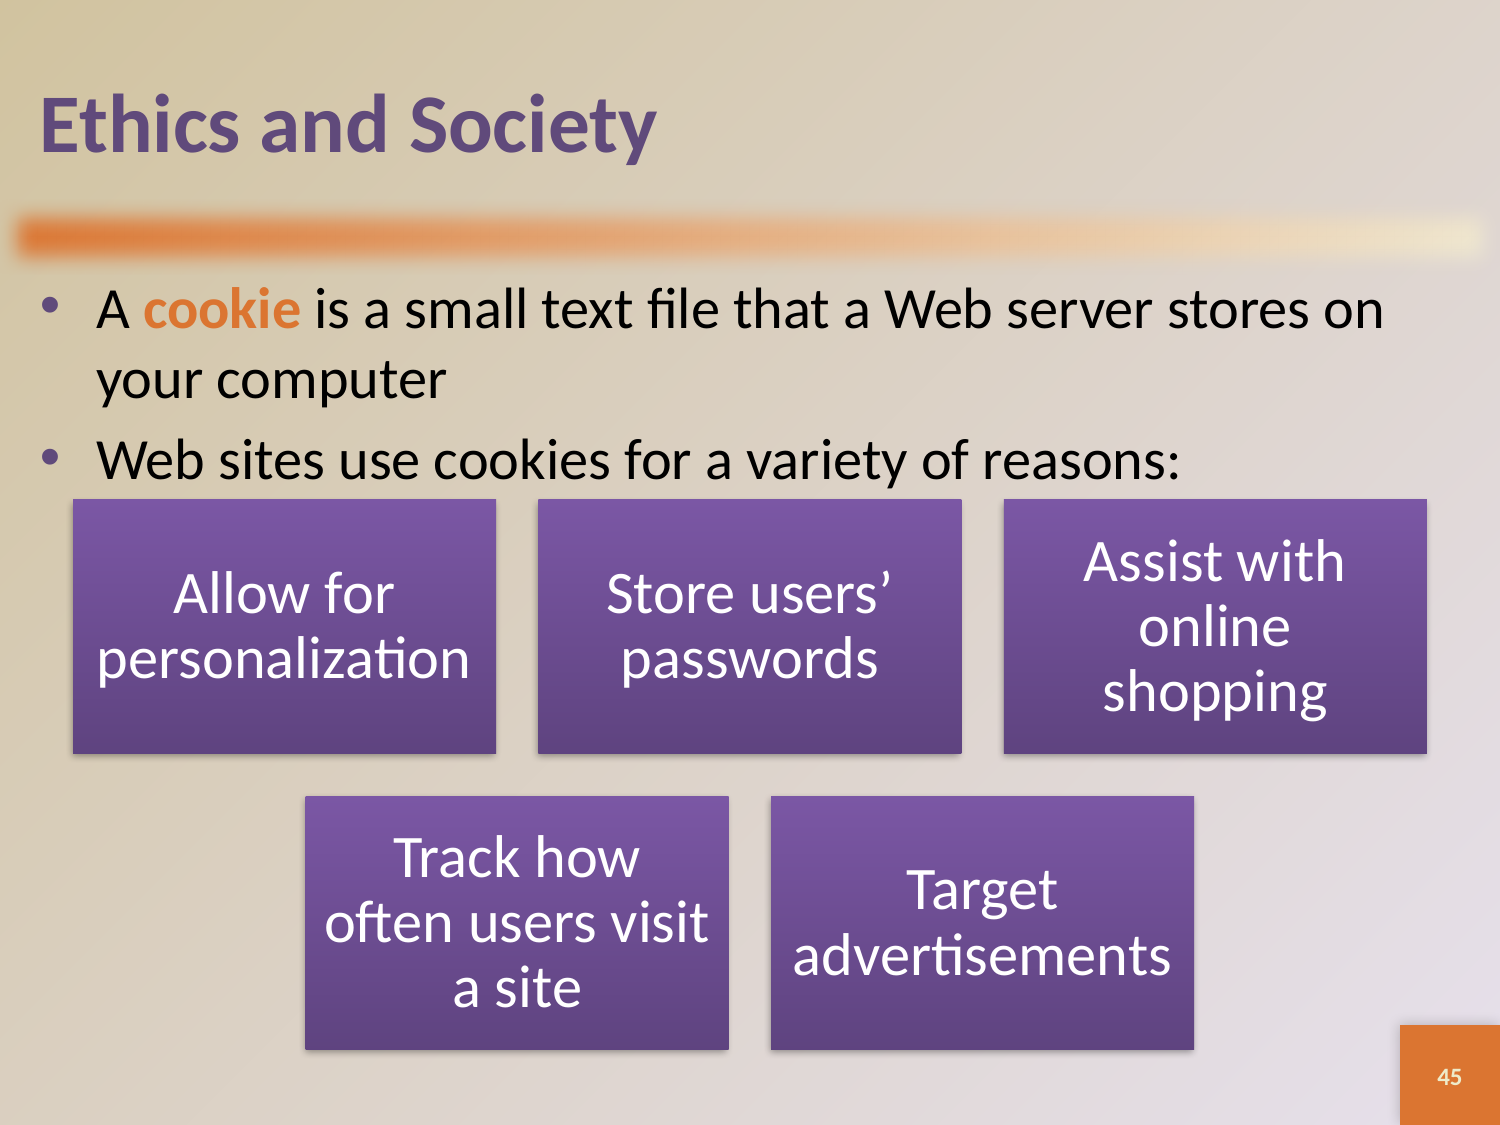

# Ethics and Society
A cookie is a small text file that a Web server stores on your computer
Web sites use cookies for a variety of reasons:
Allow for personalization
Store users’ passwords
Assist with online shopping
Track how often users visit a site
Target advertisements
45